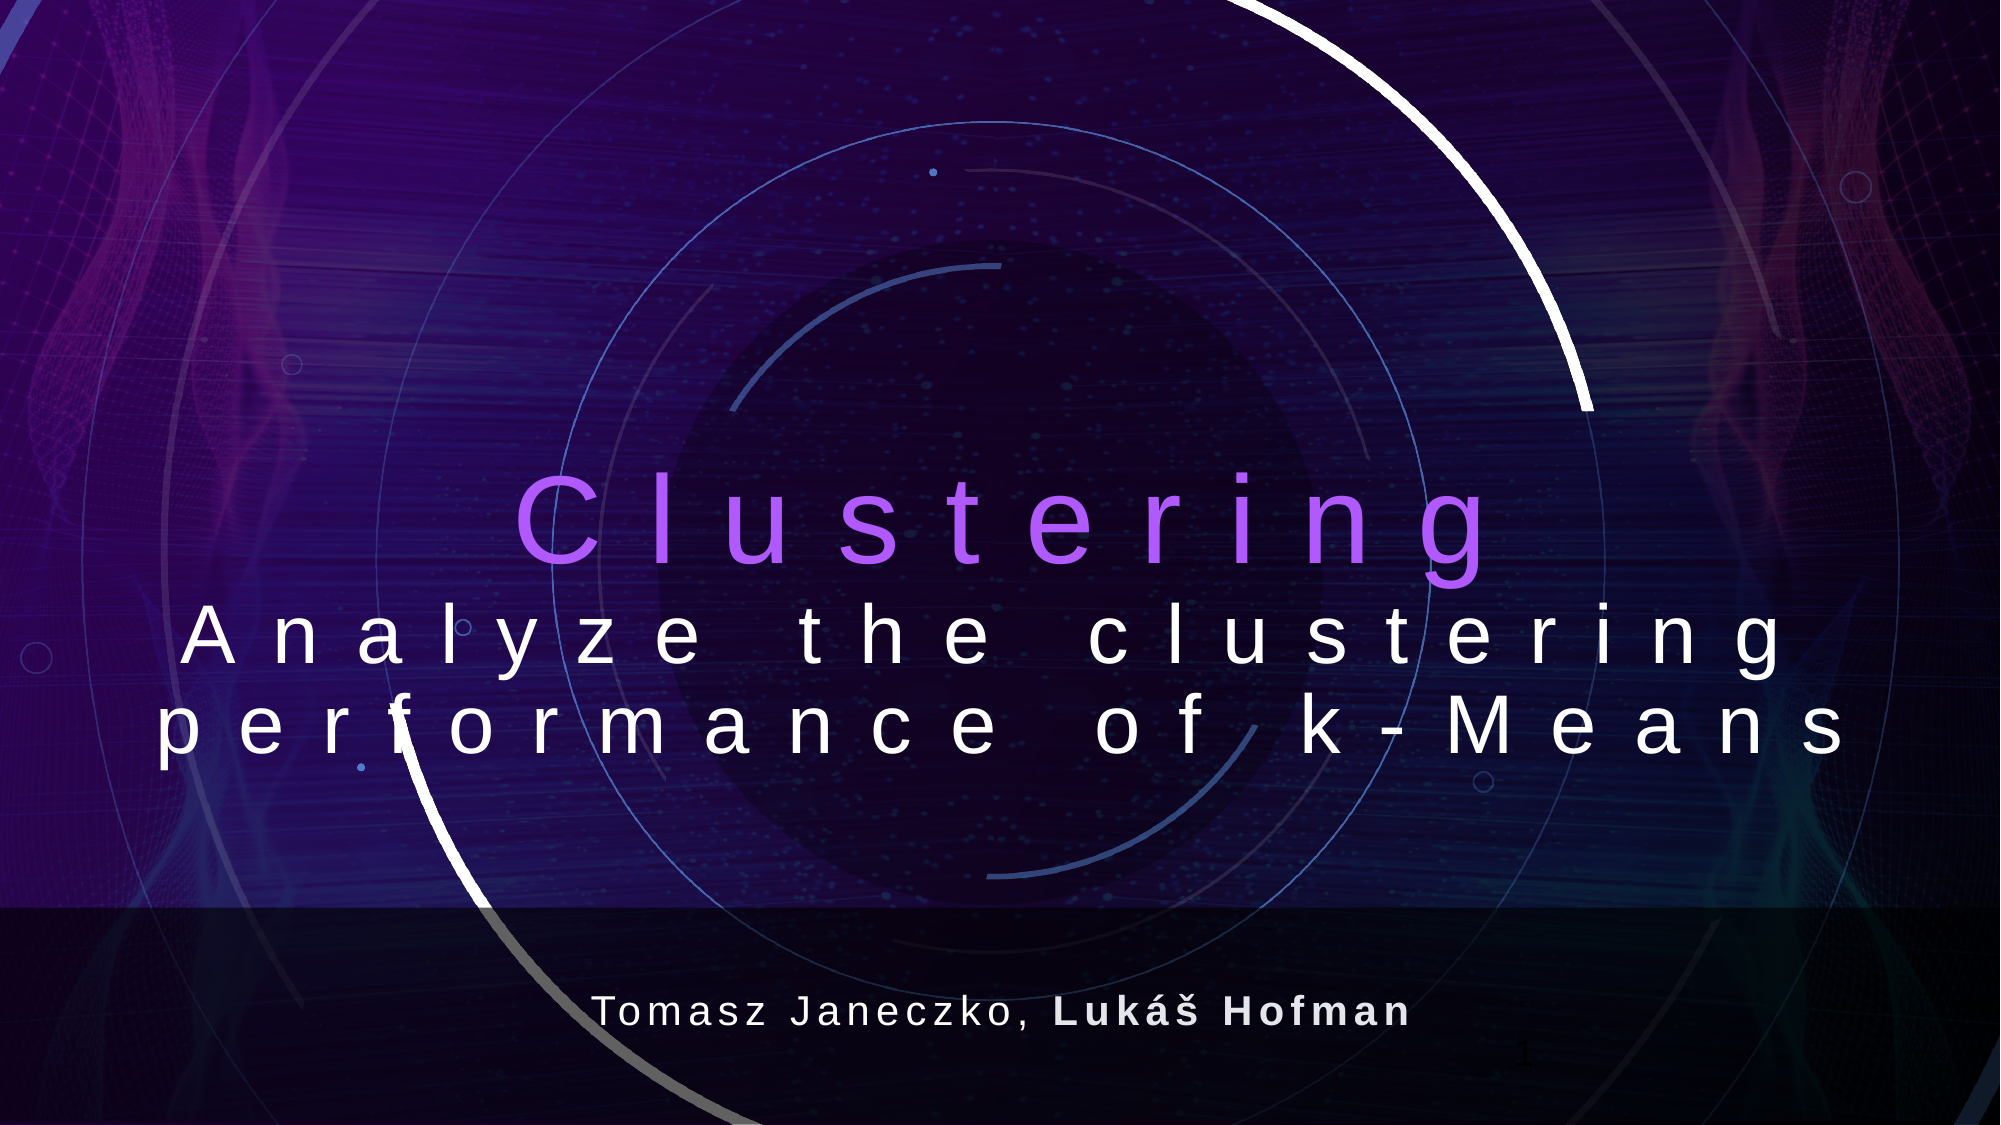

# Clustering
Analyze the clustering performance of k-Means
Tomasz Janeczko, Lukáš Hofman
1